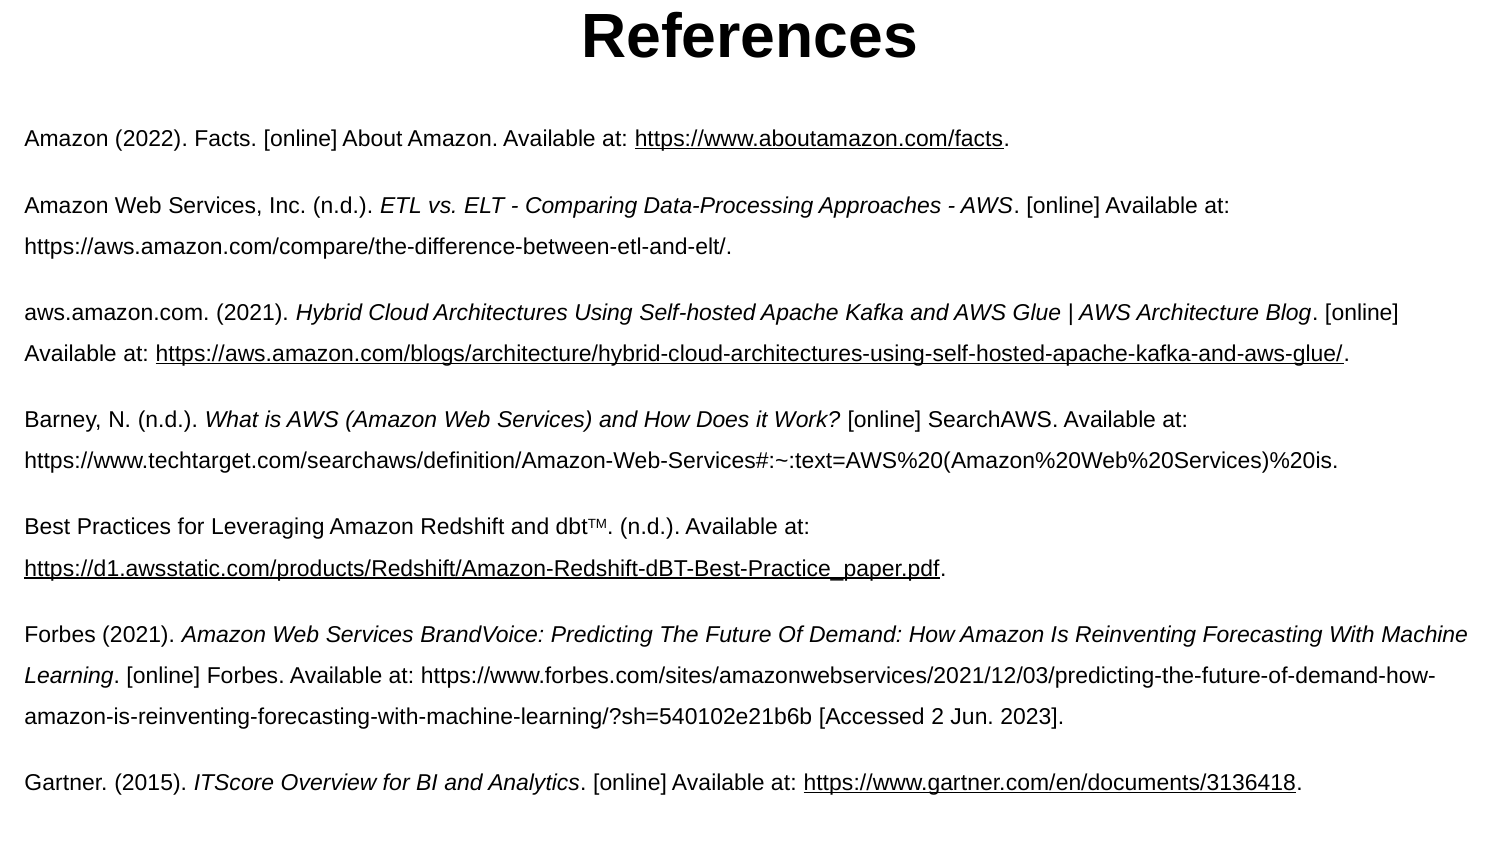

# References

Amazon (2022). Facts. [online] About Amazon. Available at: https://www.aboutamazon.com/facts.
Amazon Web Services, Inc. (n.d.). ETL vs. ELT - Comparing Data-Processing Approaches - AWS. [online] Available at: https://aws.amazon.com/compare/the-difference-between-etl-and-elt/.
aws.amazon.com. (2021). Hybrid Cloud Architectures Using Self-hosted Apache Kafka and AWS Glue | AWS Architecture Blog. [online] Available at: https://aws.amazon.com/blogs/architecture/hybrid-cloud-architectures-using-self-hosted-apache-kafka-and-aws-glue/.
Barney, N. (n.d.). What is AWS (Amazon Web Services) and How Does it Work? [online] SearchAWS. Available at: https://www.techtarget.com/searchaws/definition/Amazon-Web-Services#:~:text=AWS%20(Amazon%20Web%20Services)%20is.
Best Practices for Leveraging Amazon Redshift and dbtTM. (n.d.). Available at: https://d1.awsstatic.com/products/Redshift/Amazon-Redshift-dBT-Best-Practice_paper.pdf.
Forbes (2021). Amazon Web Services BrandVoice: Predicting The Future Of Demand: How Amazon Is Reinventing Forecasting With Machine Learning. [online] Forbes. Available at: https://www.forbes.com/sites/amazonwebservices/2021/12/03/predicting-the-future-of-demand-how-amazon-is-reinventing-forecasting-with-machine-learning/?sh=540102e21b6b [Accessed 2 Jun. 2023].
Gartner. (2015). ITScore Overview for BI and Analytics. [online] Available at: https://www.gartner.com/en/documents/3136418.

Gartner. (2015). ITScore Overvie

90%
70%
40%